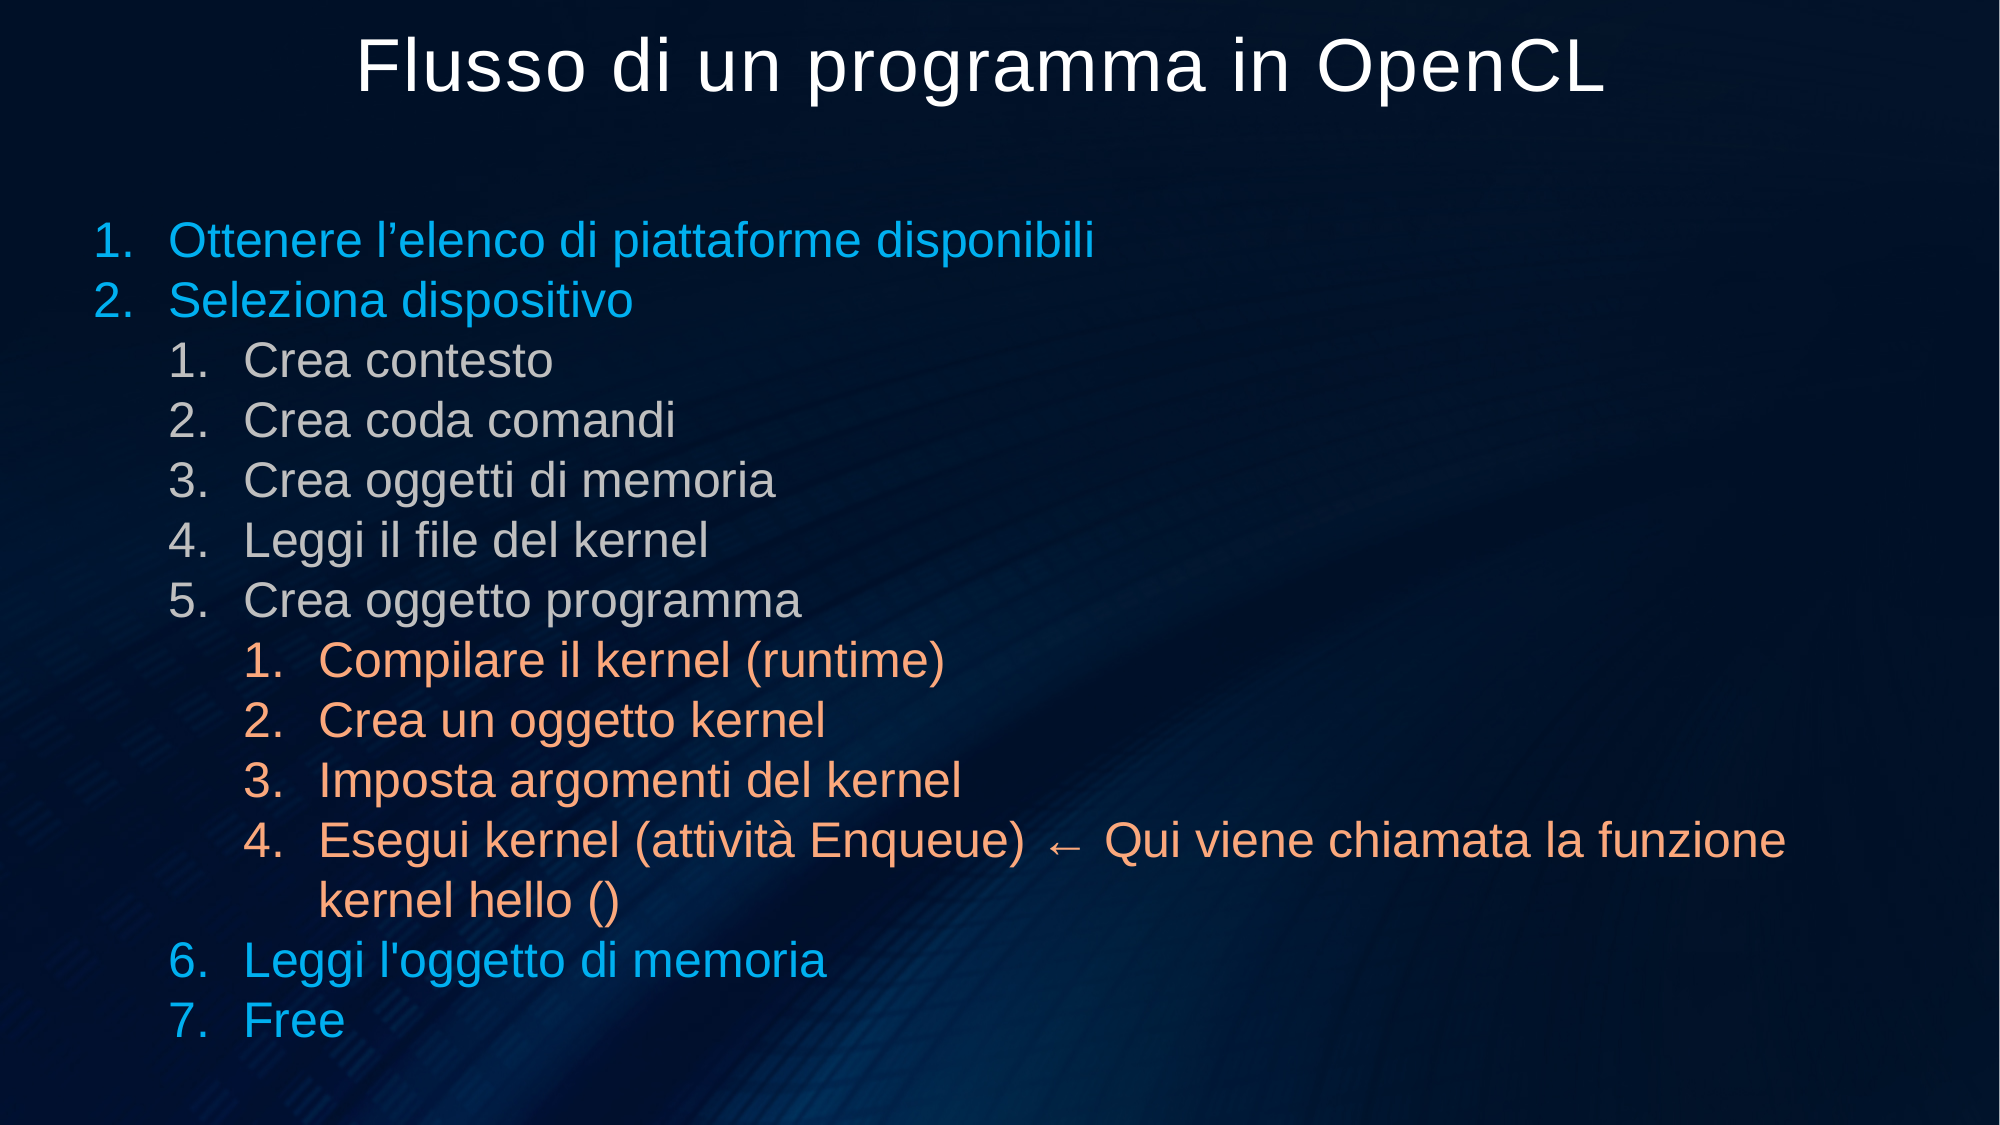

Flusso di un programma in OpenCL

Ottenere l’elenco di piattaforme disponibili
Seleziona dispositivo
Crea contesto
Crea coda comandi
Crea oggetti di memoria
Leggi il file del kernel
Crea oggetto programma
Compilare il kernel (runtime)
Crea un oggetto kernel
Imposta argomenti del kernel
Esegui kernel (attività Enqueue) ← Qui viene chiamata la funzione kernel hello ()
Leggi l'oggetto di memoria
Free